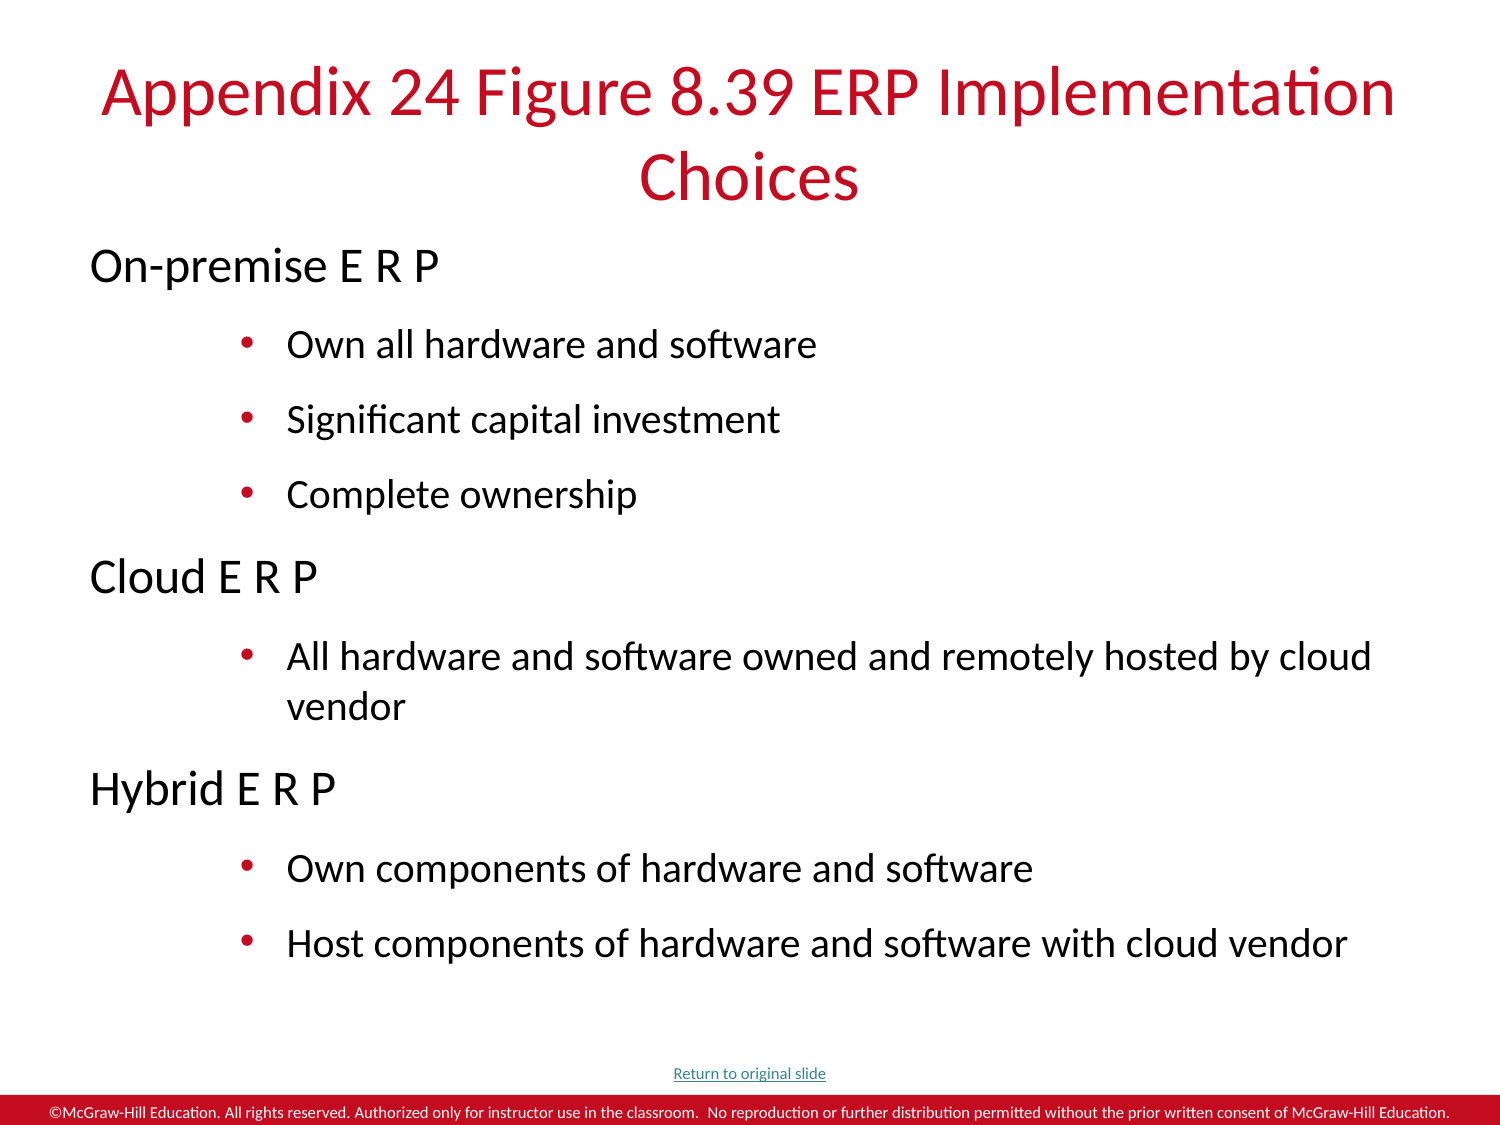

# Appendix 24 Figure 8.39 ERP Implementation Choices
On-premise E R P
Own all hardware and software
Significant capital investment
Complete ownership
Cloud E R P
All hardware and software owned and remotely hosted by cloud vendor
Hybrid E R P
Own components of hardware and software
Host components of hardware and software with cloud vendor
Return to original slide